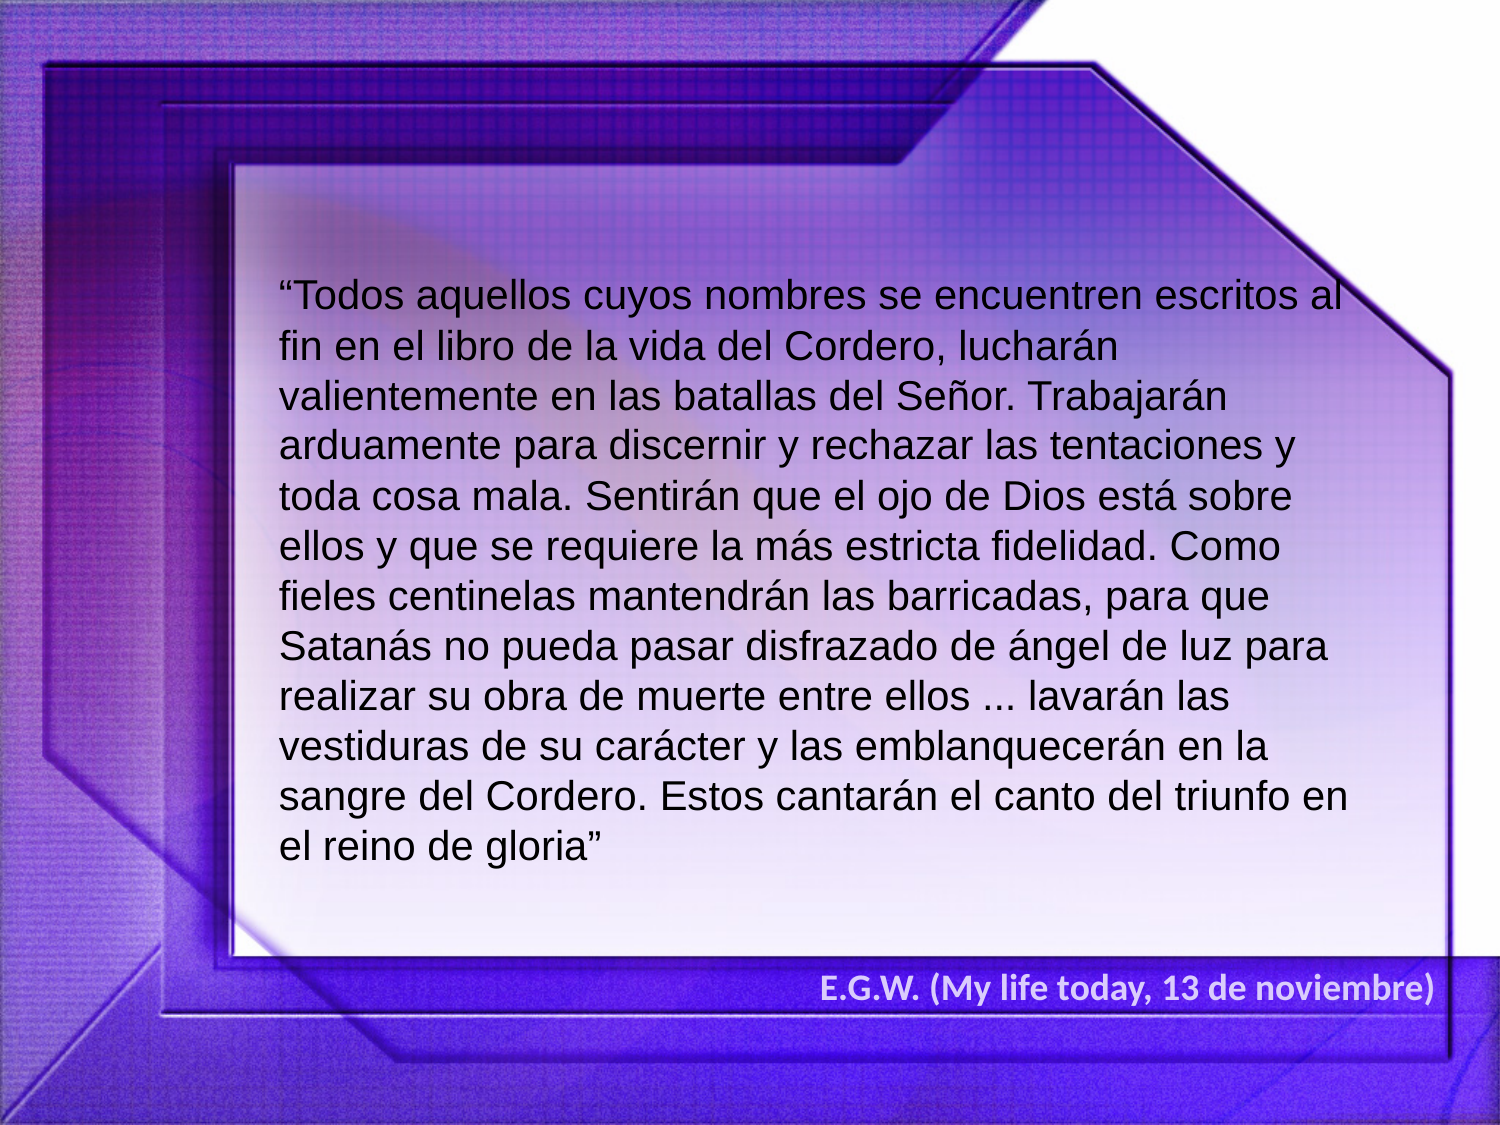

“Todos aquellos cuyos nombres se encuentren escritos al fin en el libro de la vida del Cordero, lucharán valientemente en las batallas del Señor. Trabajarán arduamente para discernir y rechazar las tentaciones y toda cosa mala. Sentirán que el ojo de Dios está sobre ellos y que se requiere la más estricta fidelidad. Como fieles centinelas mantendrán las barricadas, para que Satanás no pueda pasar disfrazado de ángel de luz para realizar su obra de muerte entre ellos ... lavarán las vestiduras de su carácter y las emblanquecerán en la sangre del Cordero. Estos cantarán el canto del triunfo en el reino de gloria”
E.G.W. (My life today, 13 de noviembre)